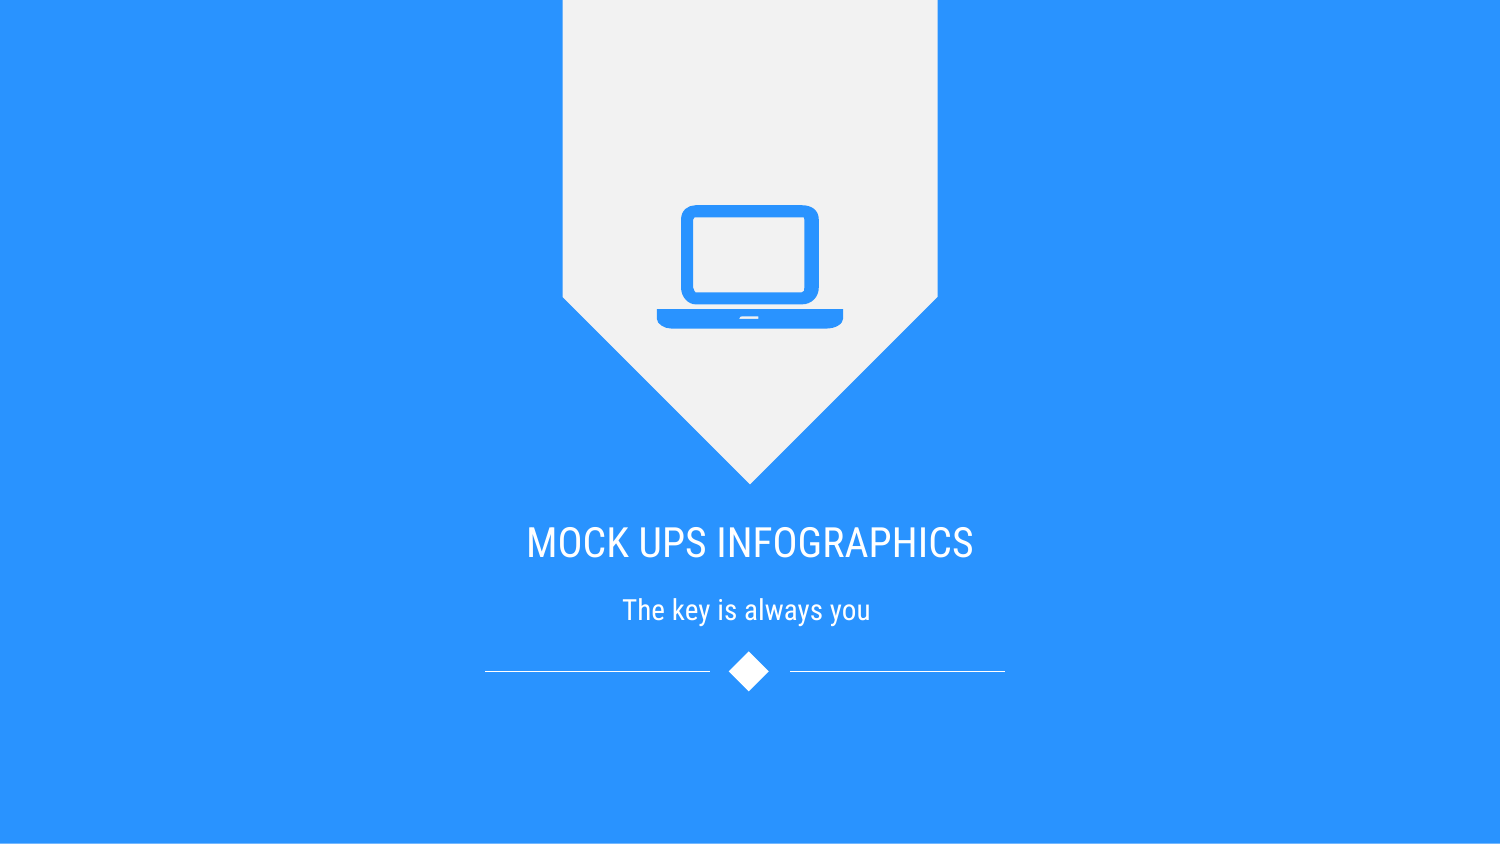

MOCK UPS INFOGRAPHICS
The key is always you